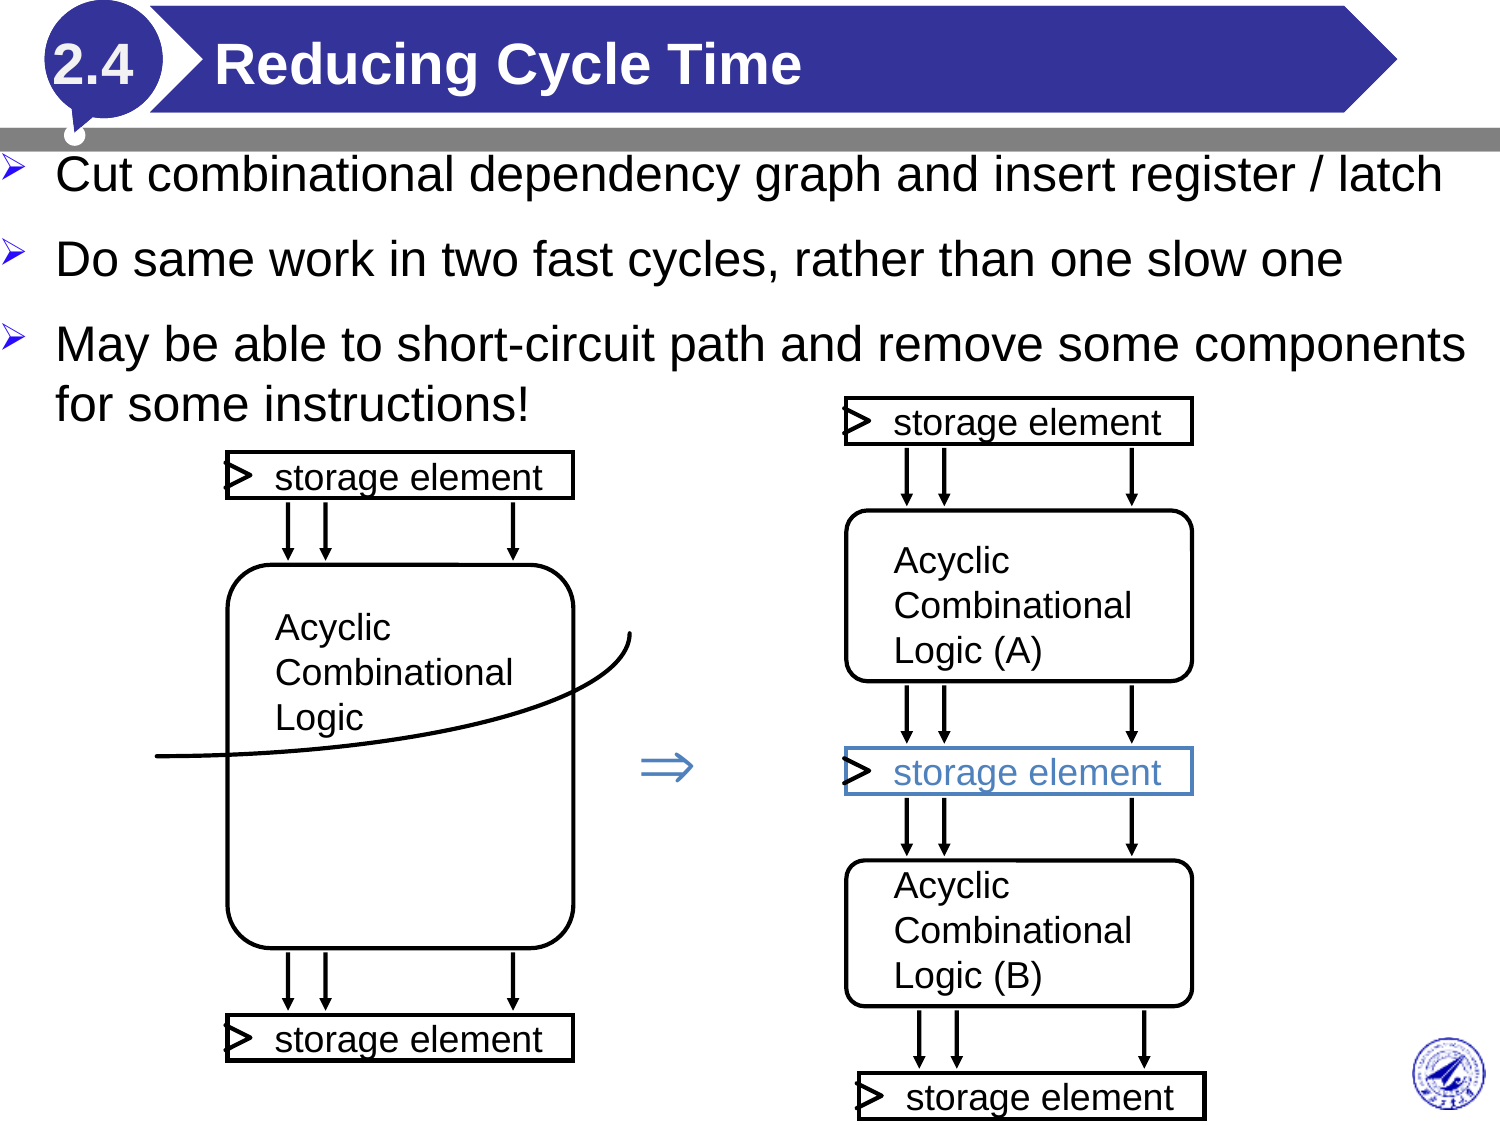

# Reducing Cycle Time
2.4
Cut combinational dependency graph and insert register / latch
Do same work in two fast cycles, rather than one slow one
May be able to short-circuit path and remove some components for some instructions!
storage element

storage element

Acyclic
Combinational
Logic

storage element

Acyclic
Combinational
Logic (A)

⇒
storage element

Acyclic
Combinational
Logic (B)

storage element